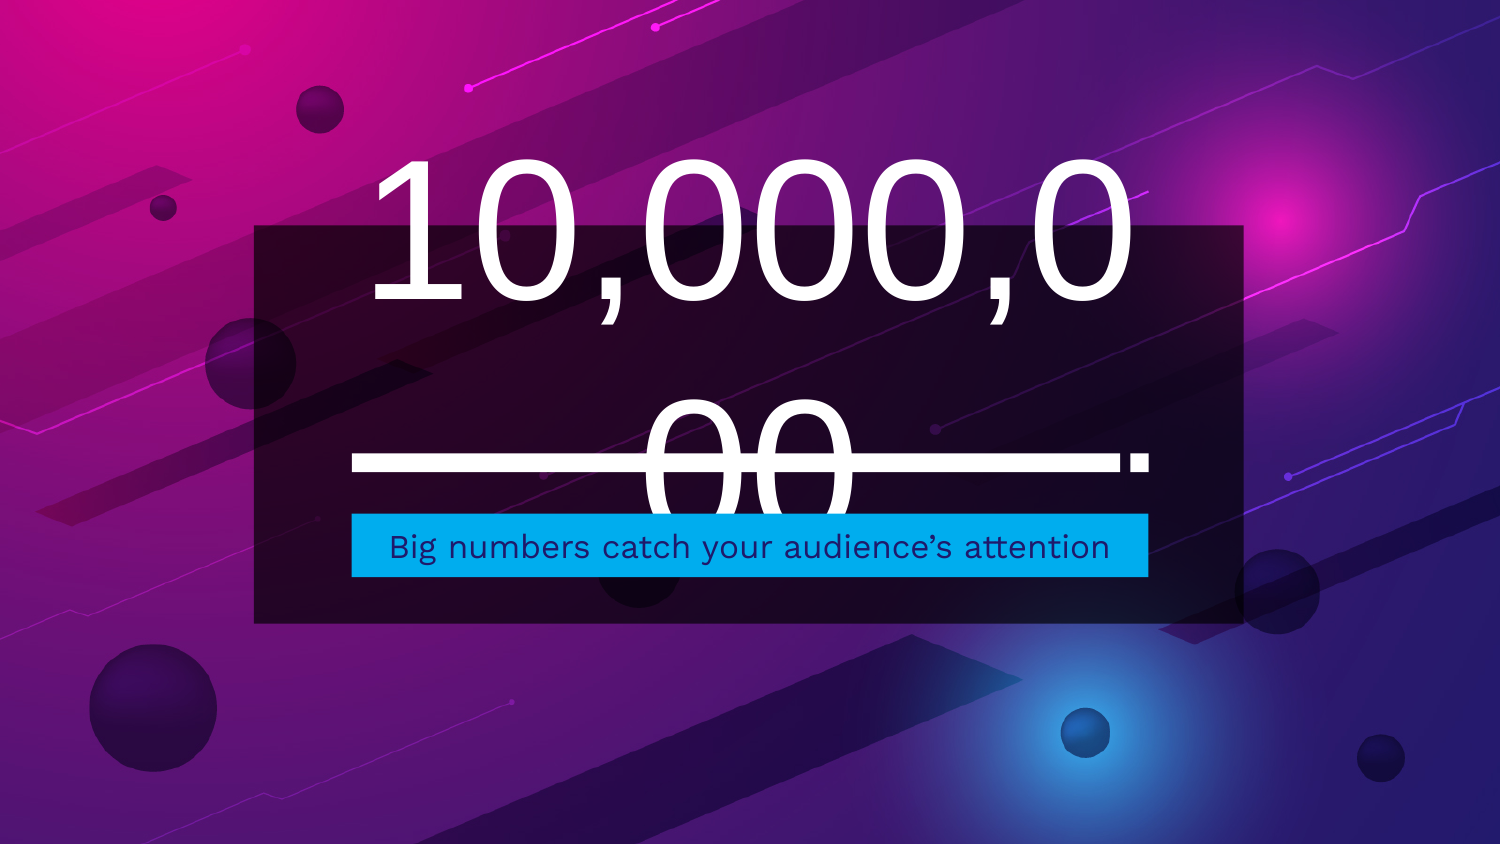

# 10,000,000

Big numbers catch your audience’s attention